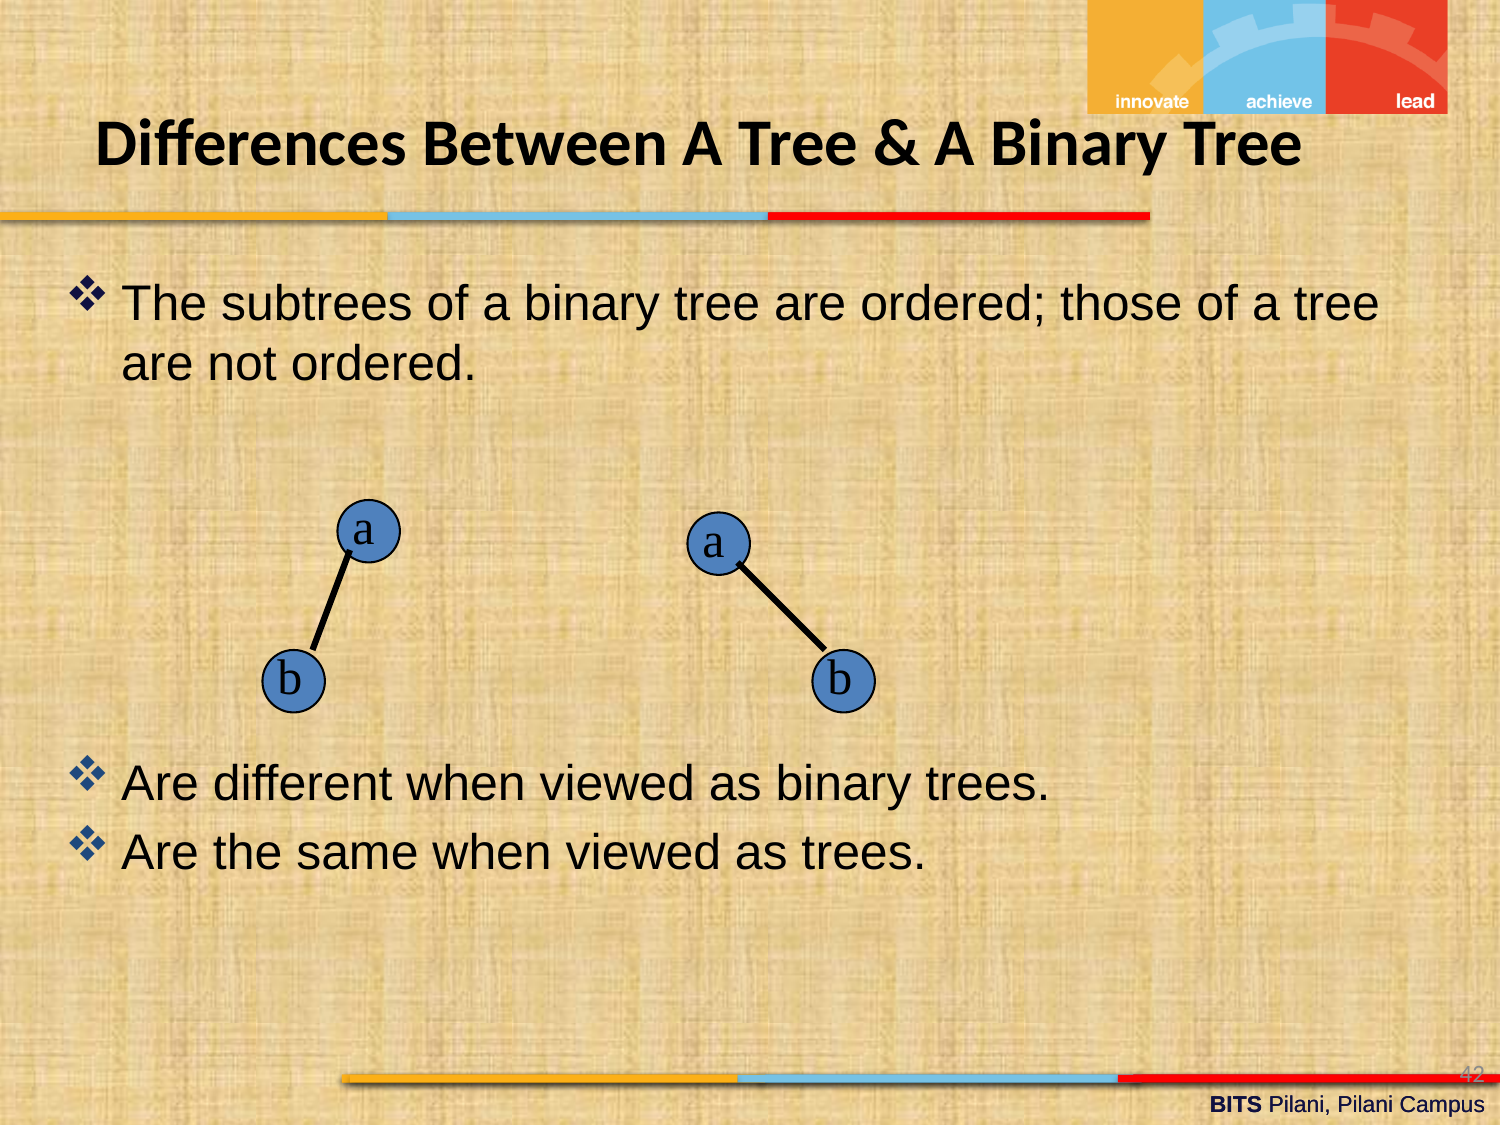

Differences Between A Tree & A Binary Tree
The subtrees of a binary tree are ordered; those of a tree are not ordered.

Are different when viewed as binary trees.
Are the same when viewed as trees.

a

a

b
b

42